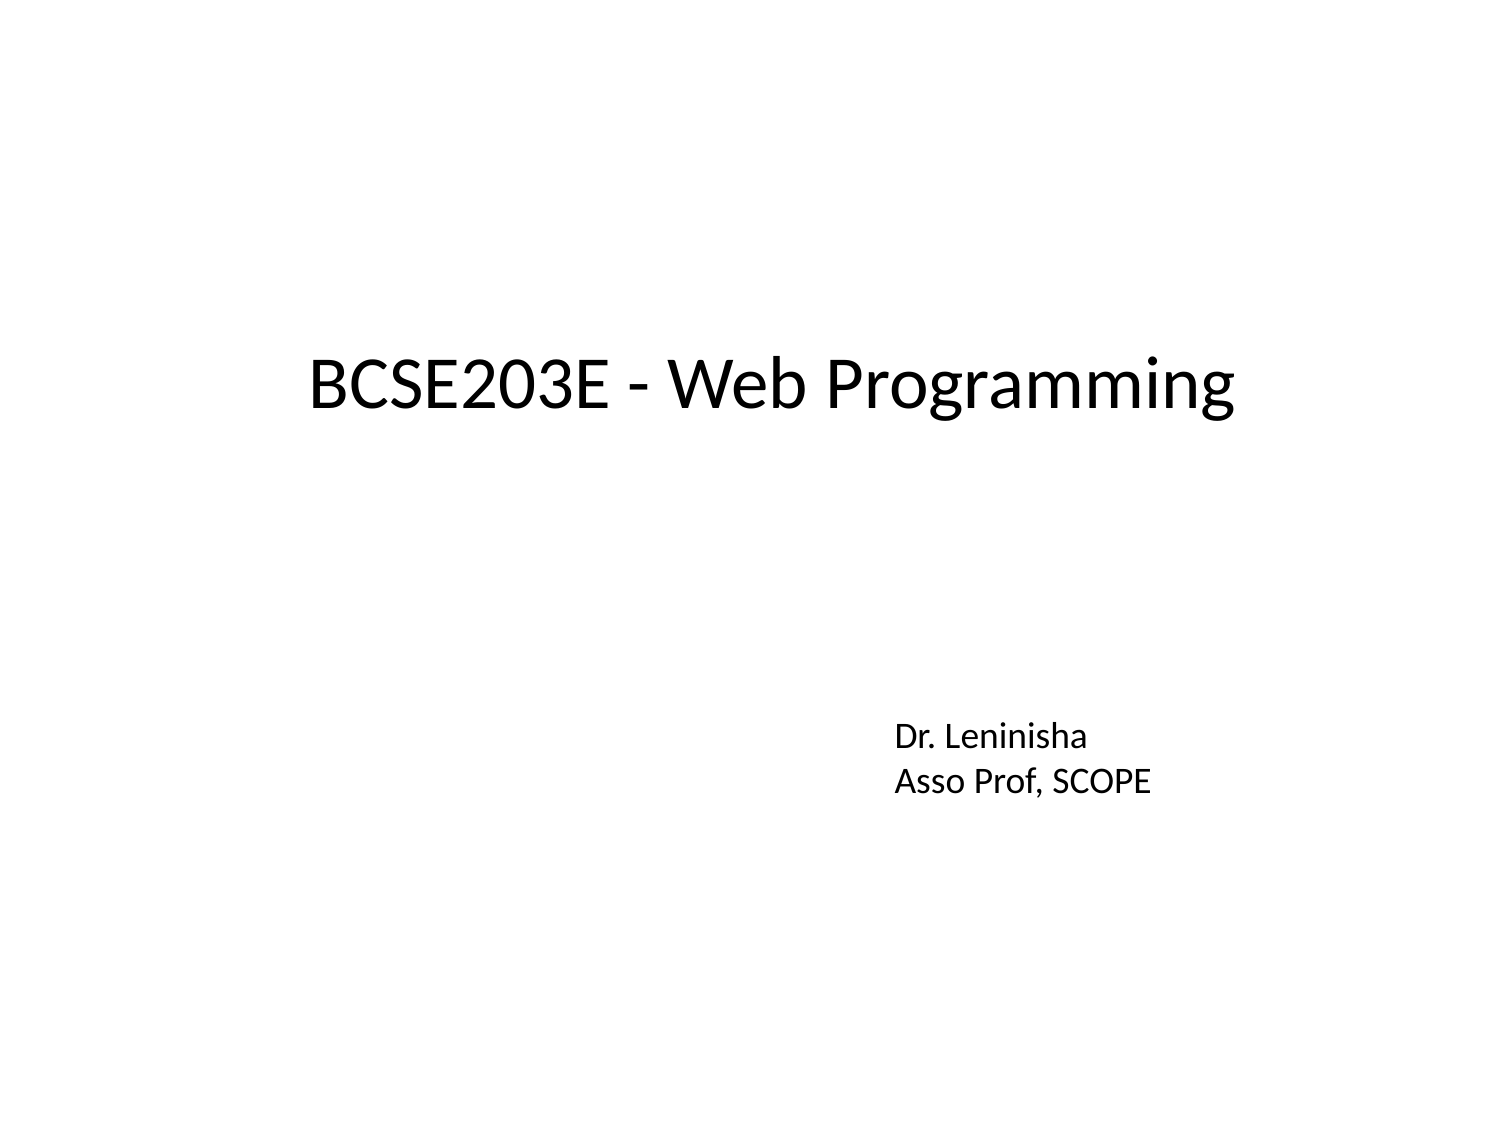

BCSE203E - Web Programming
Dr. Leninisha
Asso Prof, SCOPE